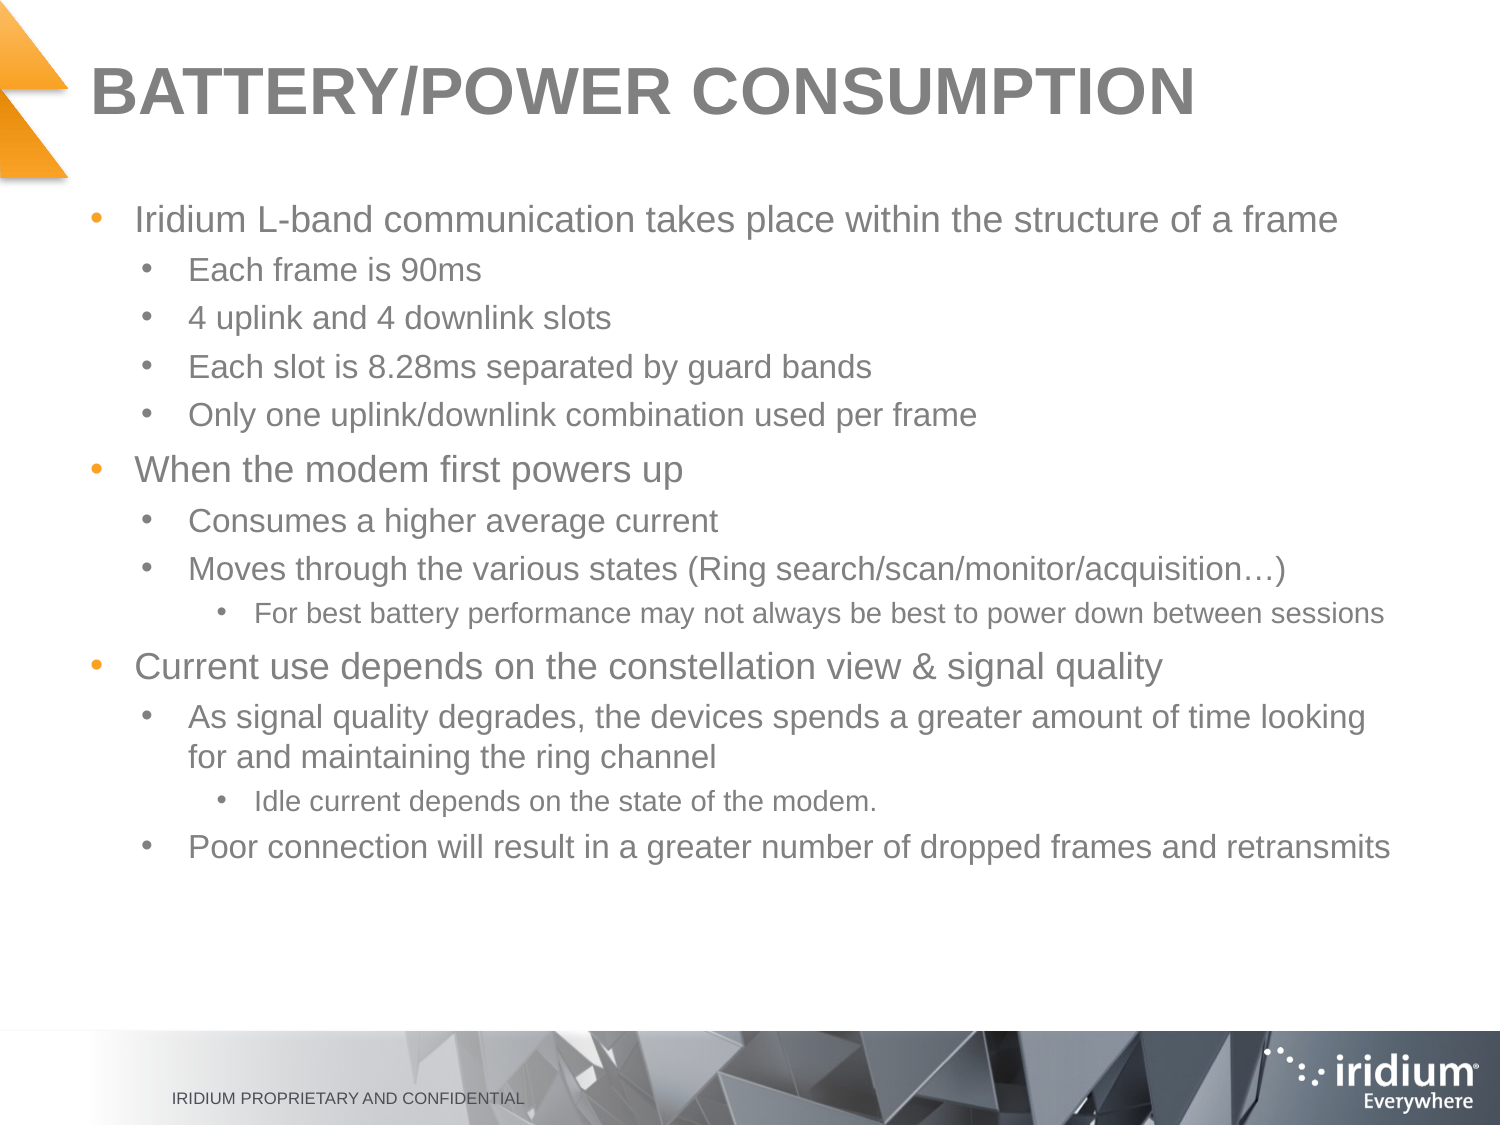

# battery/power consumption
Iridium L-band communication takes place within the structure of a frame
Each frame is 90ms
4 uplink and 4 downlink slots
Each slot is 8.28ms separated by guard bands
Only one uplink/downlink combination used per frame
When the modem first powers up
Consumes a higher average current
Moves through the various states (Ring search/scan/monitor/acquisition…)
For best battery performance may not always be best to power down between sessions
Current use depends on the constellation view & signal quality
As signal quality degrades, the devices spends a greater amount of time looking for and maintaining the ring channel
Idle current depends on the state of the modem.
Poor connection will result in a greater number of dropped frames and retransmits
Iridium Proprietary and Confidential